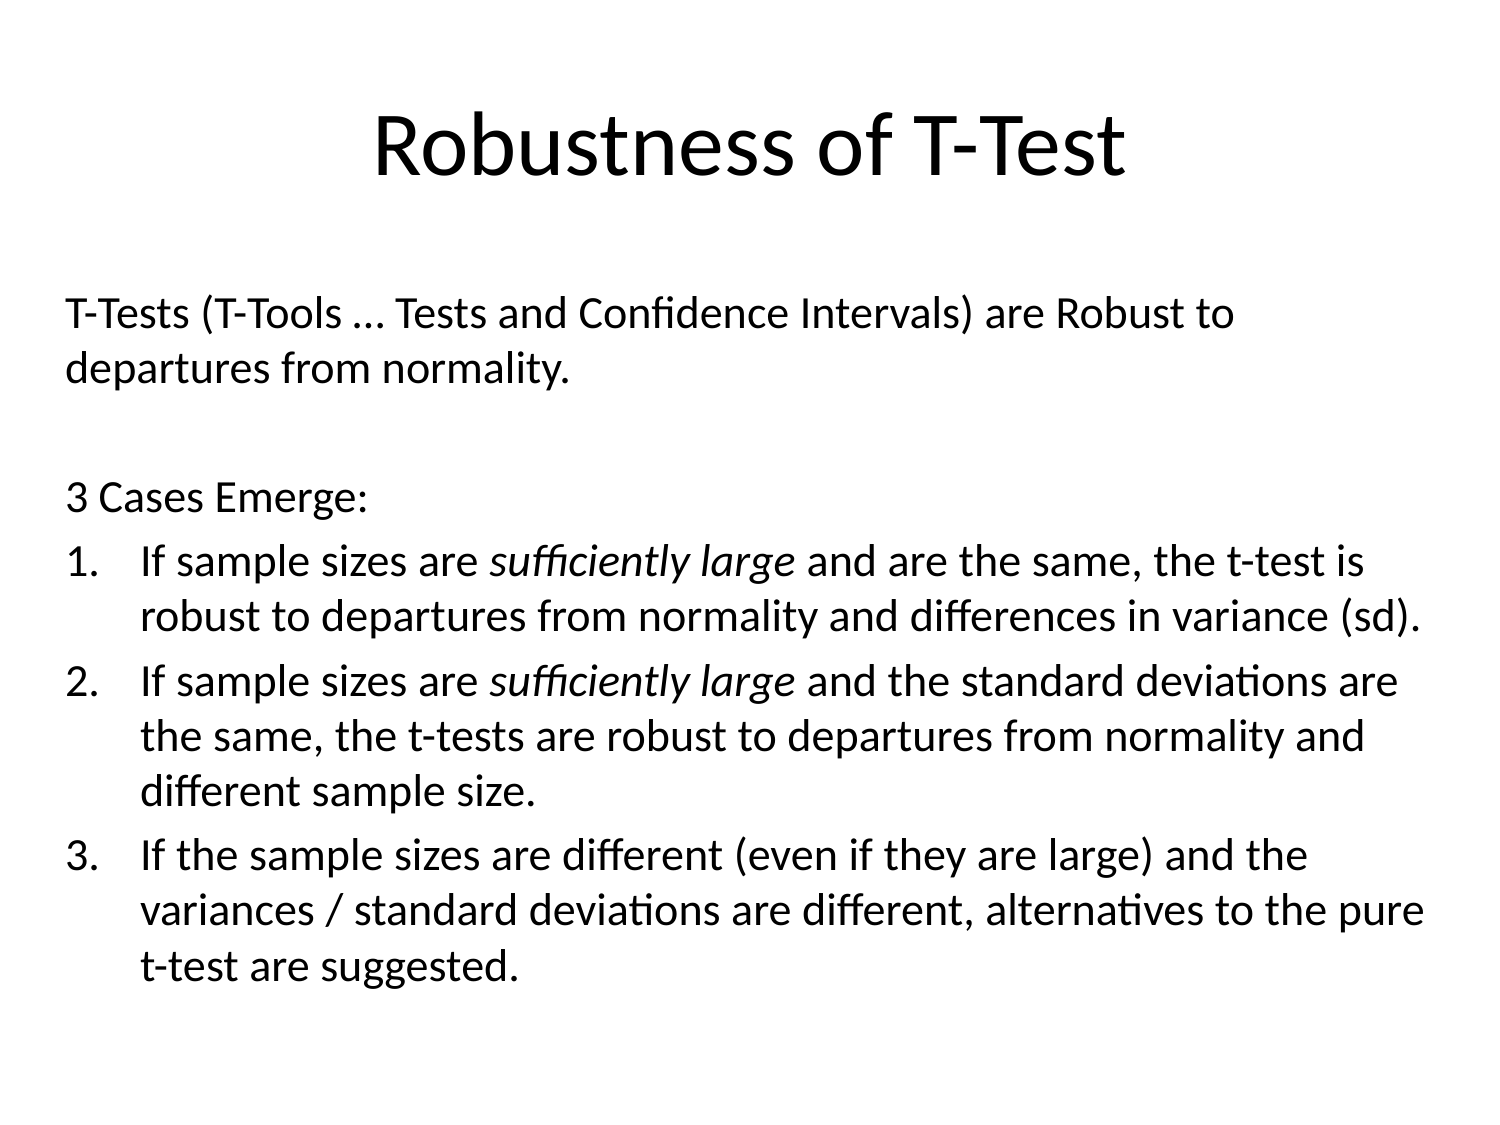

# Robustness of T-Test
T-Tests (T-Tools … Tests and Confidence Intervals) are Robust to departures from normality.

3 Cases Emerge:
If sample sizes are sufficiently large and are the same, the t-test is robust to departures from normality and differences in variance (sd).
If sample sizes are sufficiently large and the standard deviations are the same, the t-tests are robust to departures from normality and different sample size.
If the sample sizes are different (even if they are large) and the variances / standard deviations are different, alternatives to the pure t-test are suggested.